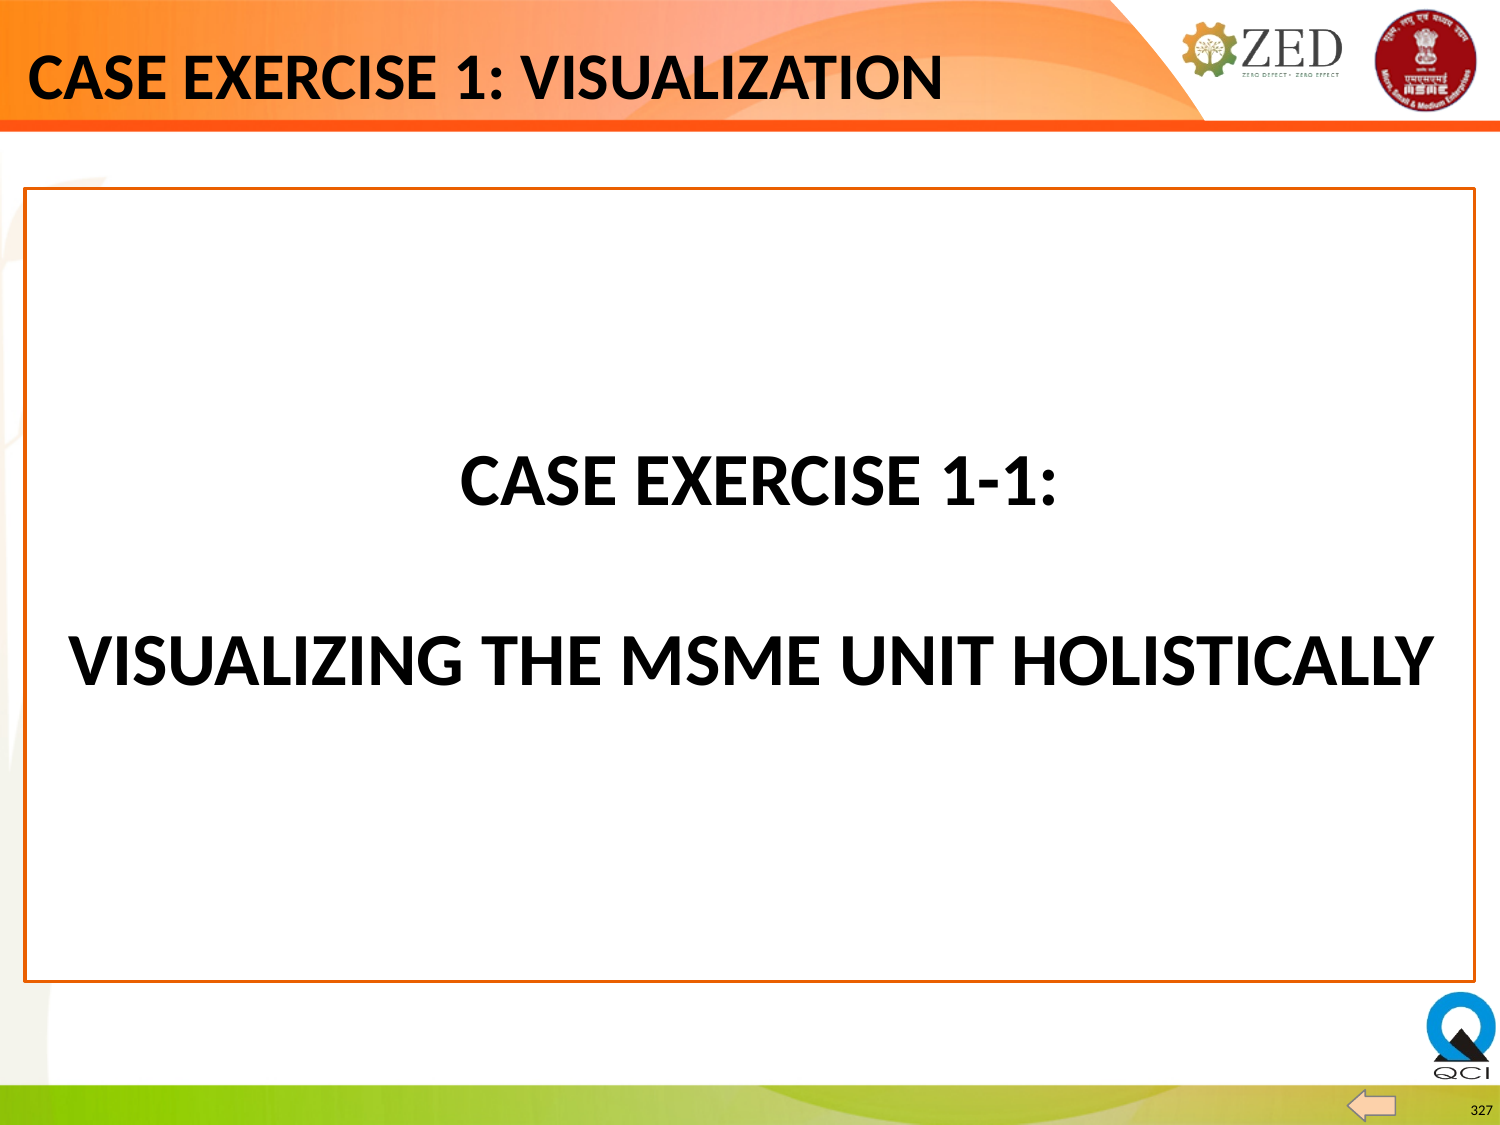

# CASE EXERCISE 1: VISUALIZATION

 CASE EXERCISE 1-1:
VISUALIZING THE MSME UNIT HOLISTICALLY